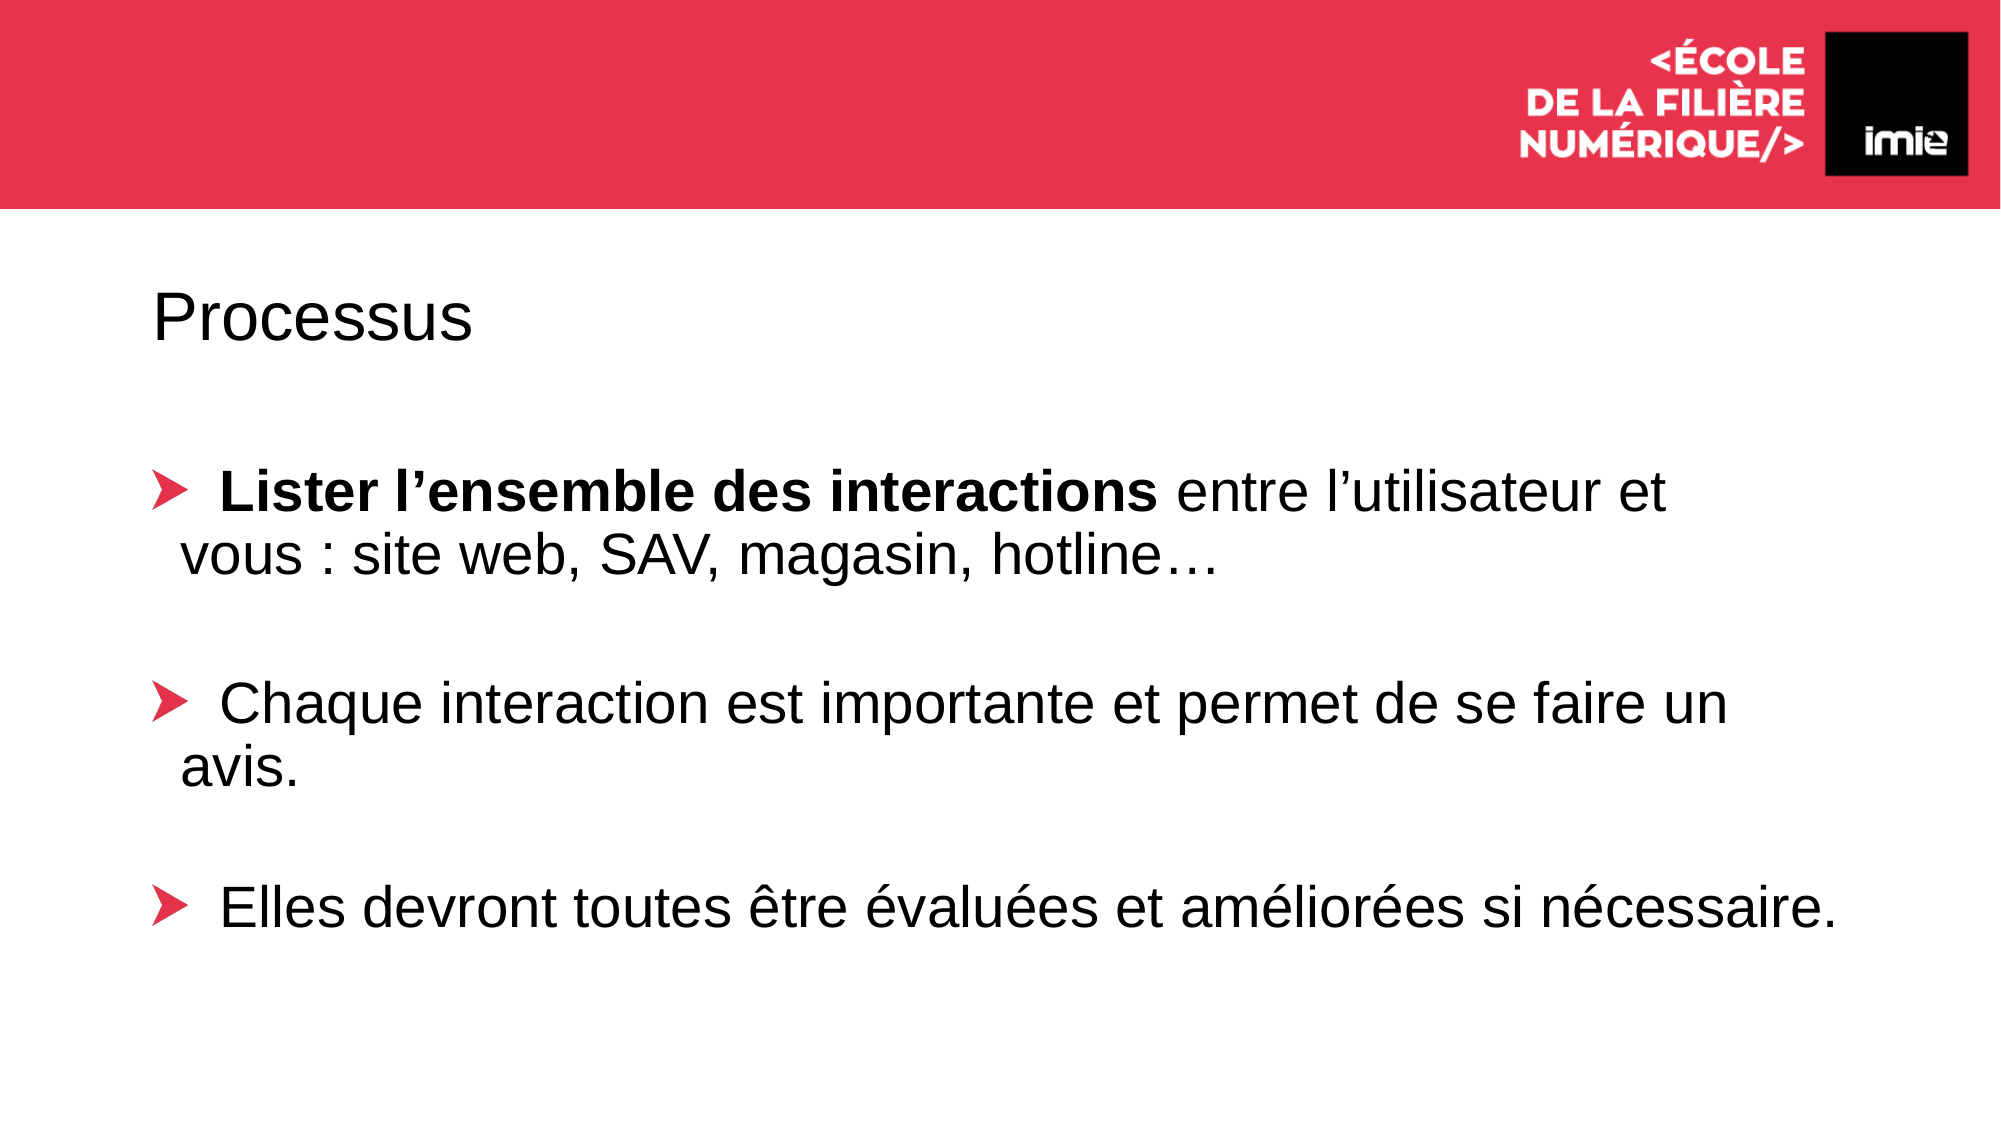

# Processus
  Lister l’ensemble des interactions entre l’utilisateur et vous : site web, SAV, magasin, hotline…
  Chaque interaction est importante et permet de se faire un avis.
  Elles devront toutes être évaluées et améliorées si nécessaire.